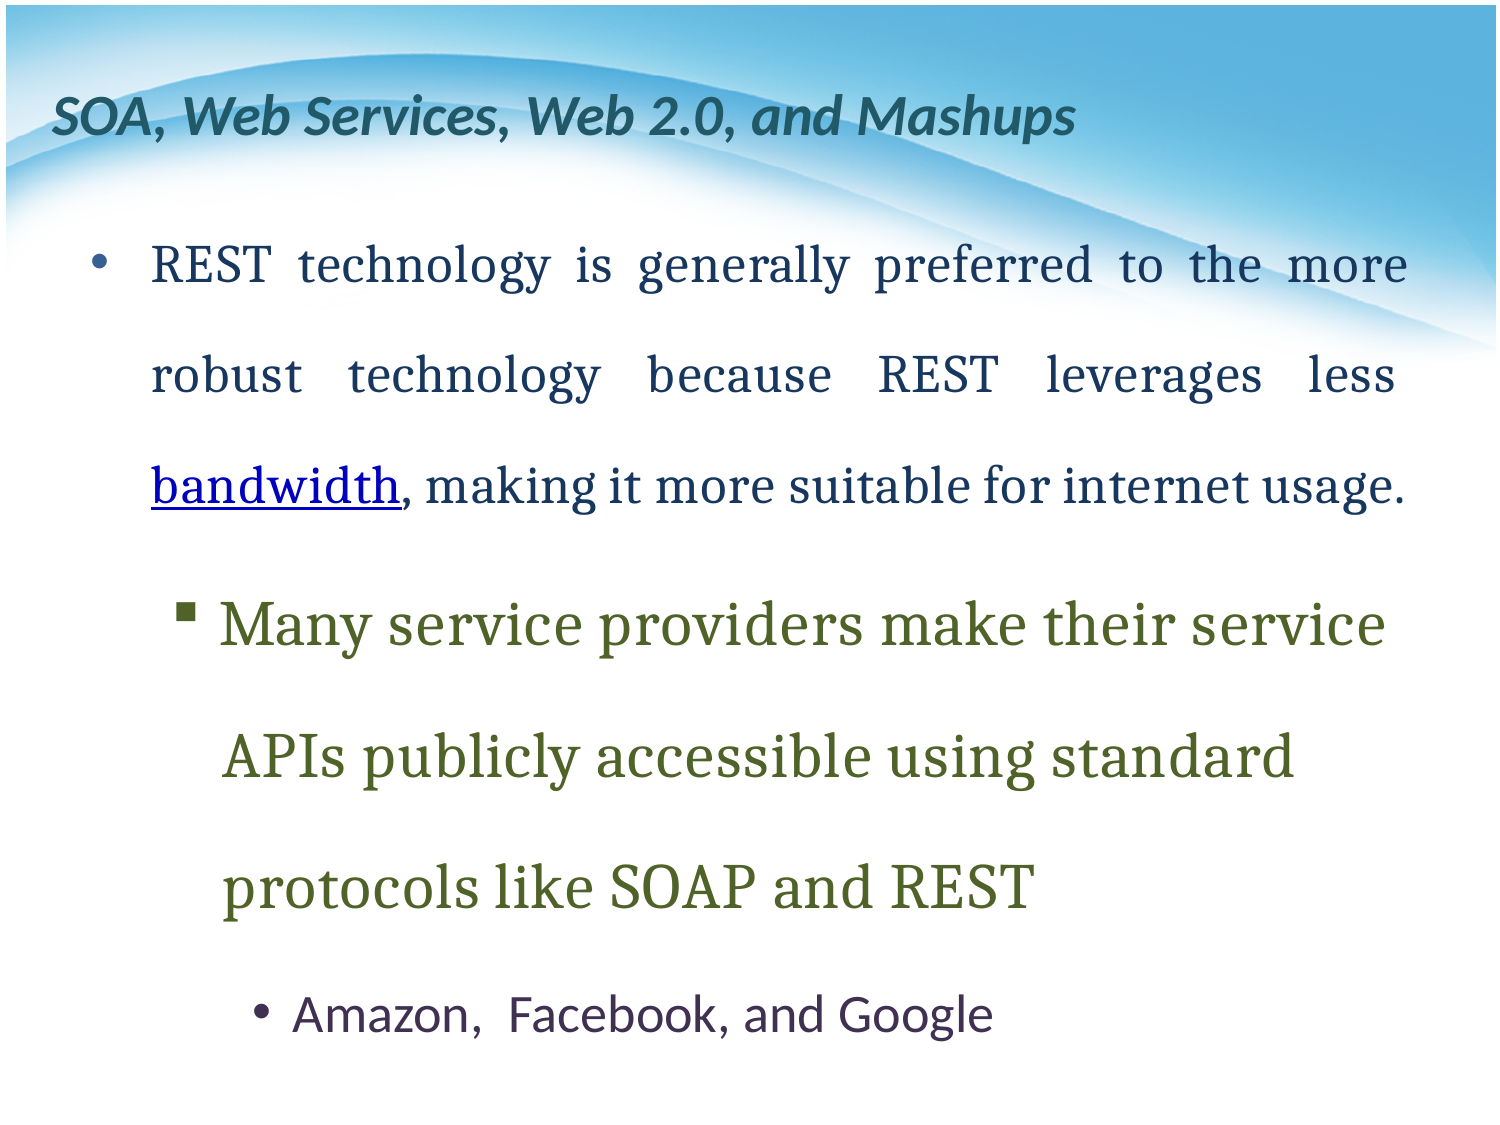

# SOA, Web Services, Web 2.0, and Mashups
REST technology is generally preferred to the more robust technology because REST leverages less bandwidth, making it more suitable for internet usage.
Many service providers make their service APIs publicly accessible using standard protocols like SOAP and REST
Amazon,  Facebook, and Google